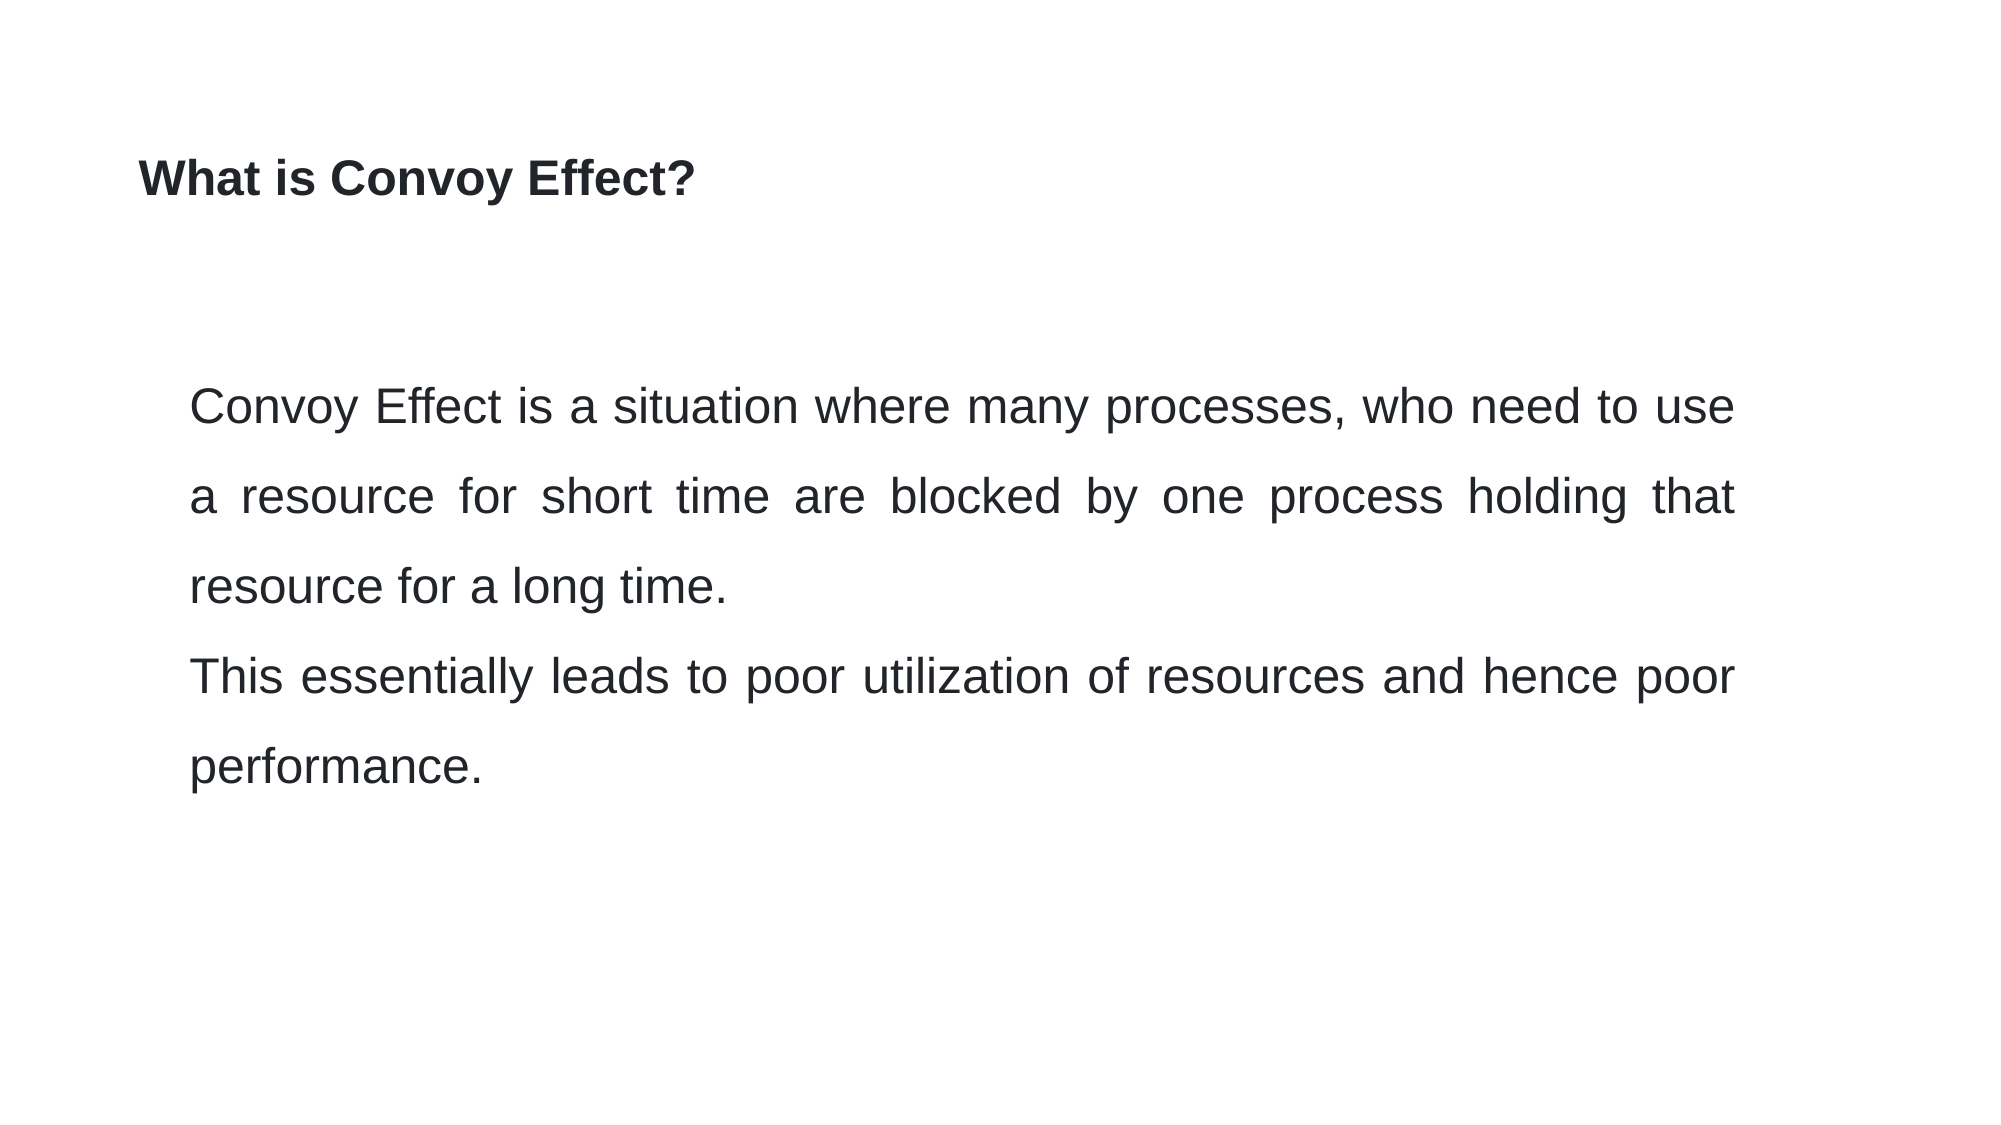

What is Convoy Effect?
Convoy Effect is a situation where many processes, who need to use a resource for short time are blocked by one process holding that resource for a long time.
This essentially leads to poor utilization of resources and hence poor performance.